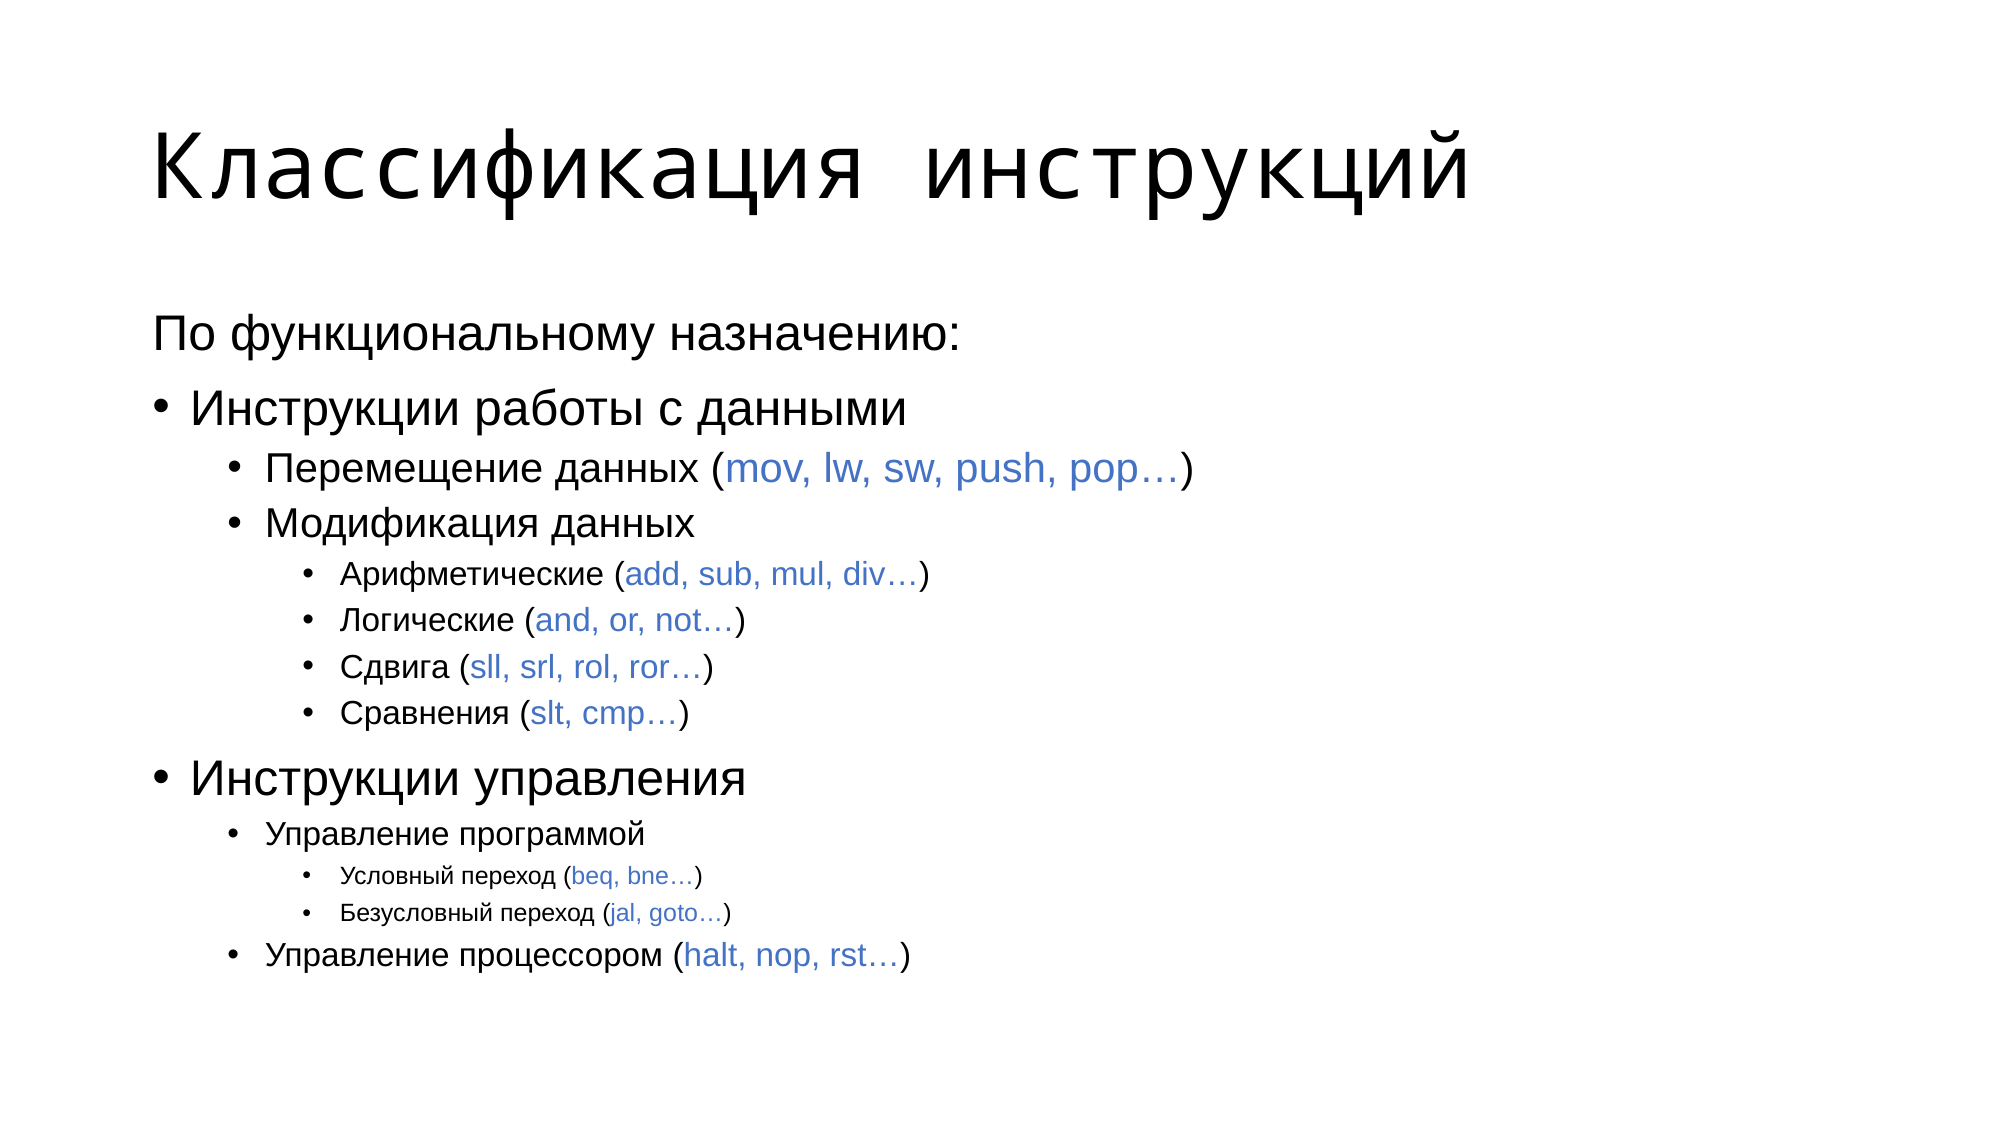

# Классификация инструкций
По функциональному назначению:
Инструкции работы с данными
Перемещение данных (mov, lw, sw, push, pop…)
Модификация данных
Арифметические (add, sub, mul, div…)
Логические (and, or, not…)
Сдвига (sll, srl, rol, ror…)
Сравнения (slt, cmp…)
Инструкции управления
Управление программой
Условный переход (beq, bne…)
Безусловный переход (jal, goto…)
Управление процессором (halt, nop, rst…)